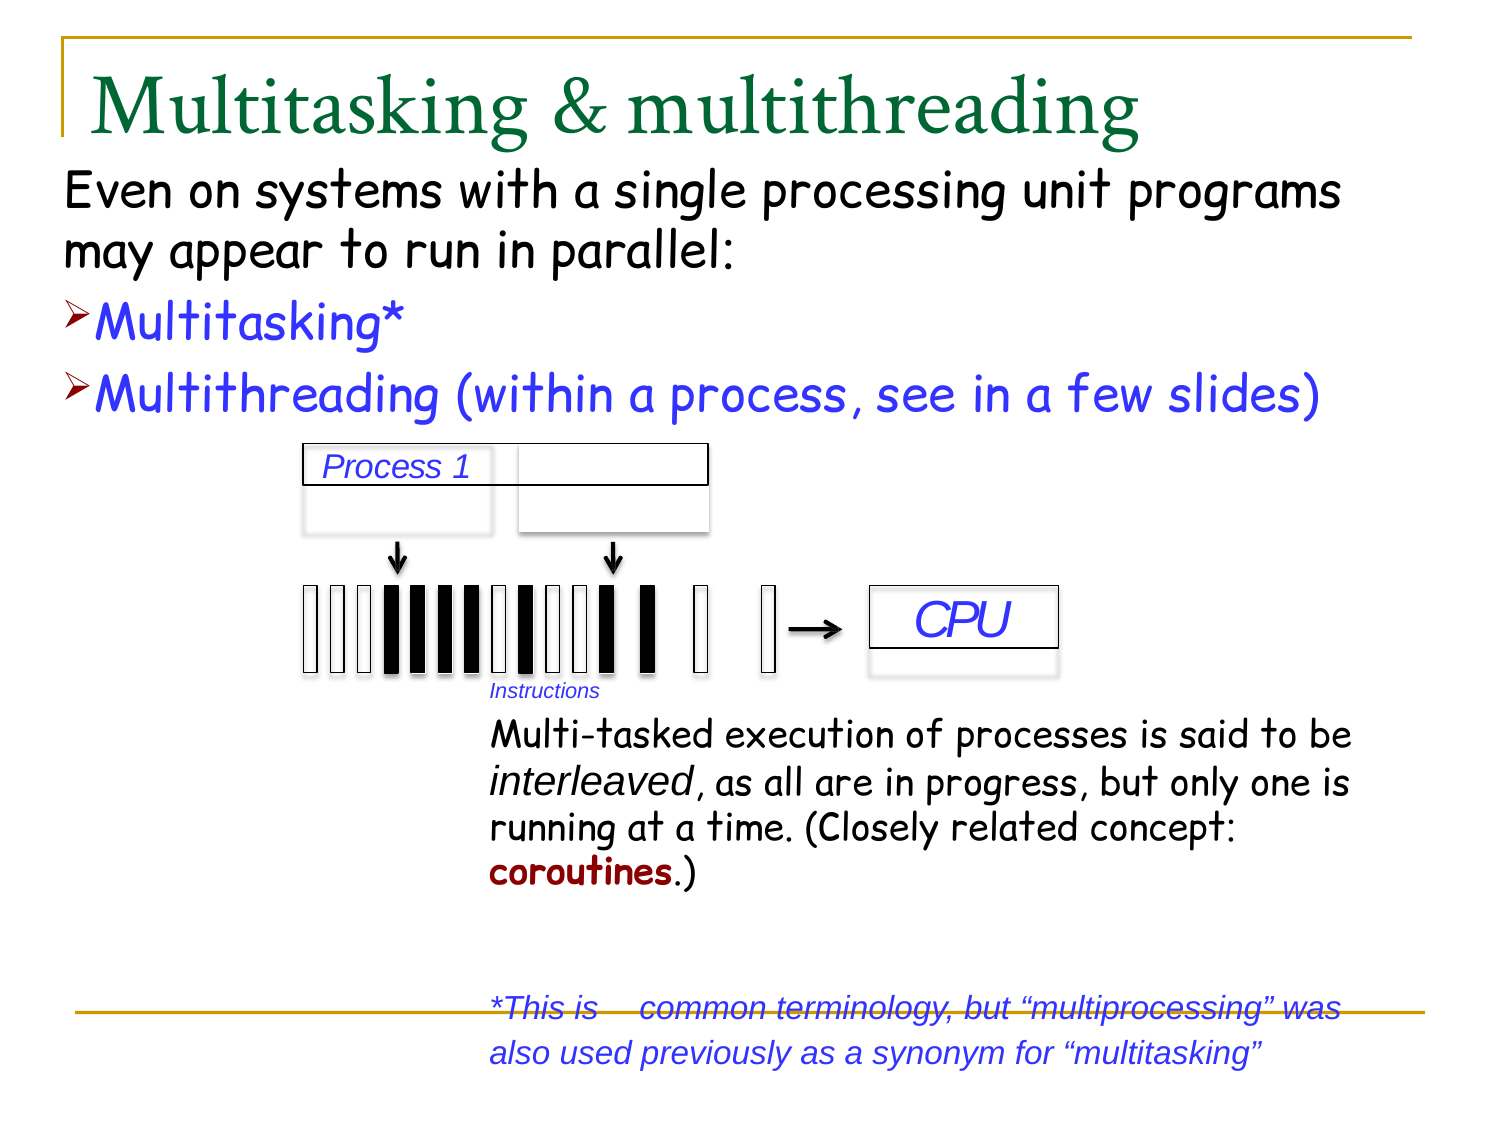

# Multitasking & multithreading
Even on systems with a single processing unit programs may appear to run in parallel:
Multitasking*
Multithreading (within a process, see in a few slides)

Process 1	Process 2

CPU

Instructions
Multi-tasked execution of processes is said to be interleaved, as all are in progress, but only one is running at a time. (Closely related concept: coroutines.)

*This is	common terminology, but “multiprocessing” was also used previously as a synonym for “multitasking”